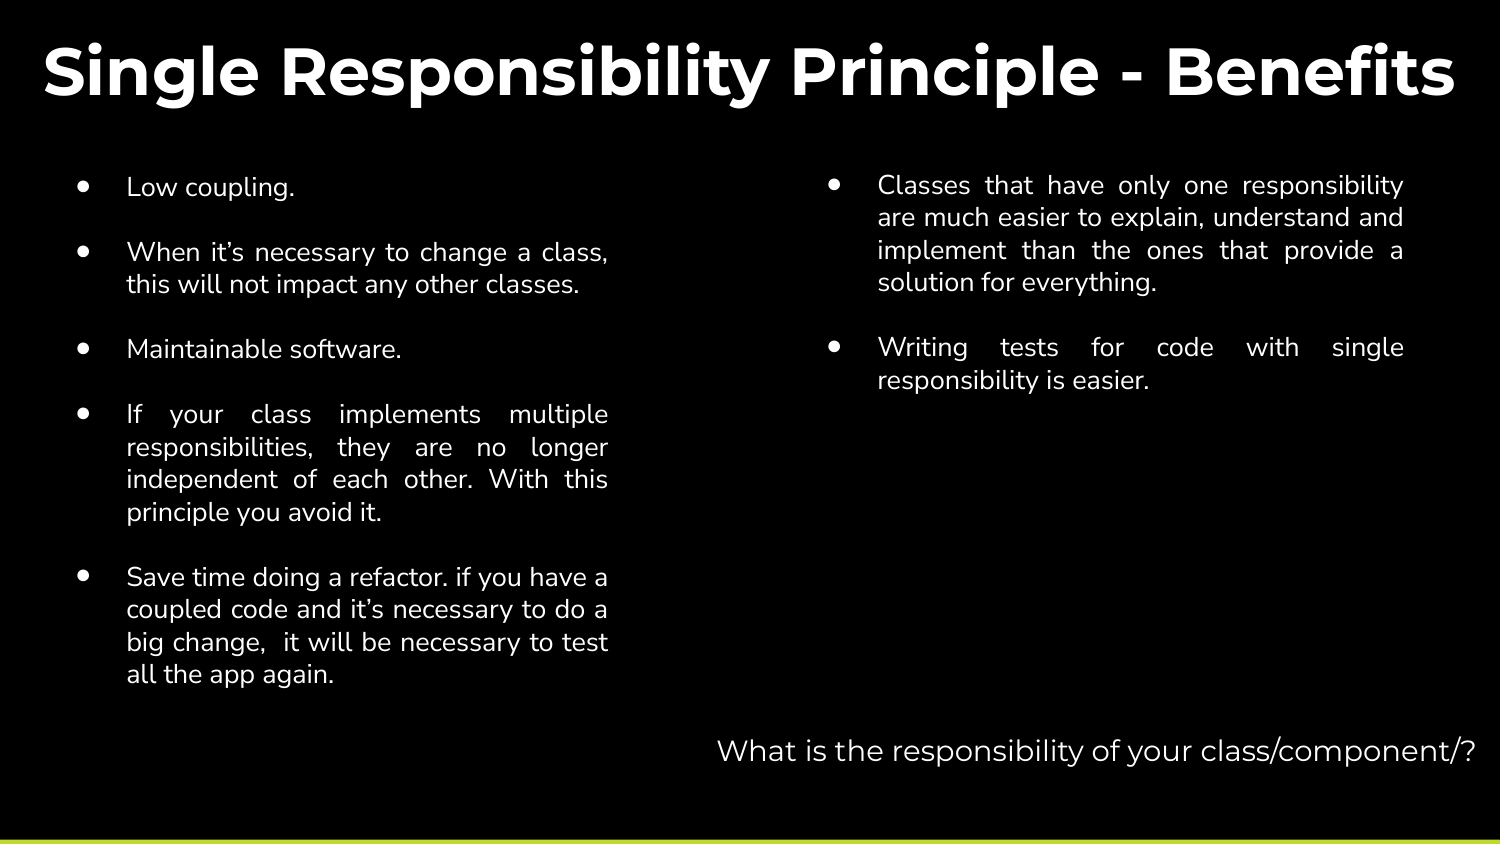

Single Responsibility Principle - Benefits

Classes that have only one responsibility are much easier to explain, understand and implement than the ones that provide a solution for everything.

Writing tests for code with single responsibility is easier.
Low coupling.

When it’s necessary to change a class, this will not impact any other classes.

Maintainable software.

If your class implements multiple responsibilities, they are no longer independent of each other. With this principle you avoid it.

Save time doing a refactor. if you have a coupled code and it’s necessary to do a big change,  it will be necessary to test all the app again.
What is the responsibility of your class/component/?